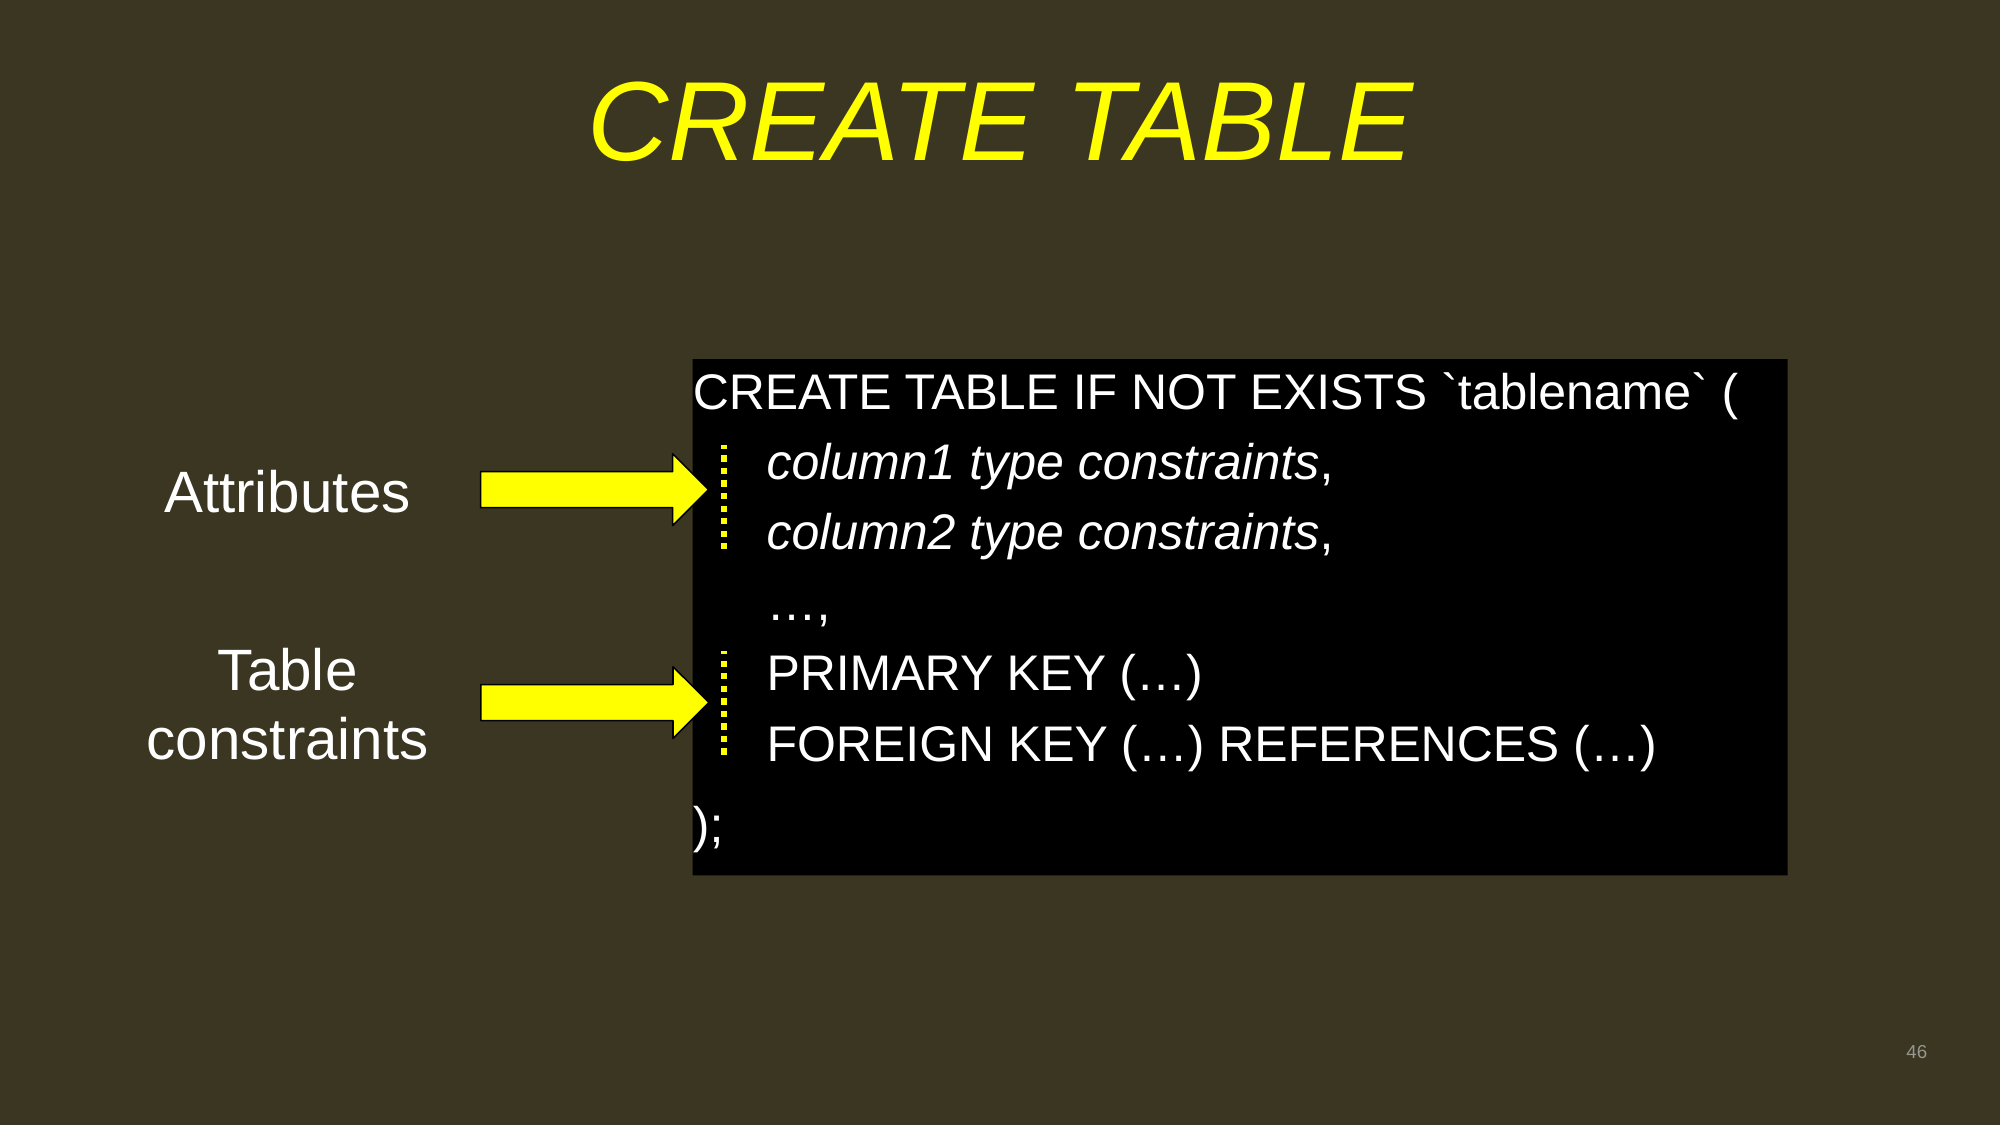

# CREATE TABLE
CREATE TABLE IF NOT EXISTS `tablename` (
column1 type constraints,
column2 type constraints,
…,
PRIMARY KEY (…)
FOREIGN KEY (…) REFERENCES (…)
);
Attributes

Table
constraints

46